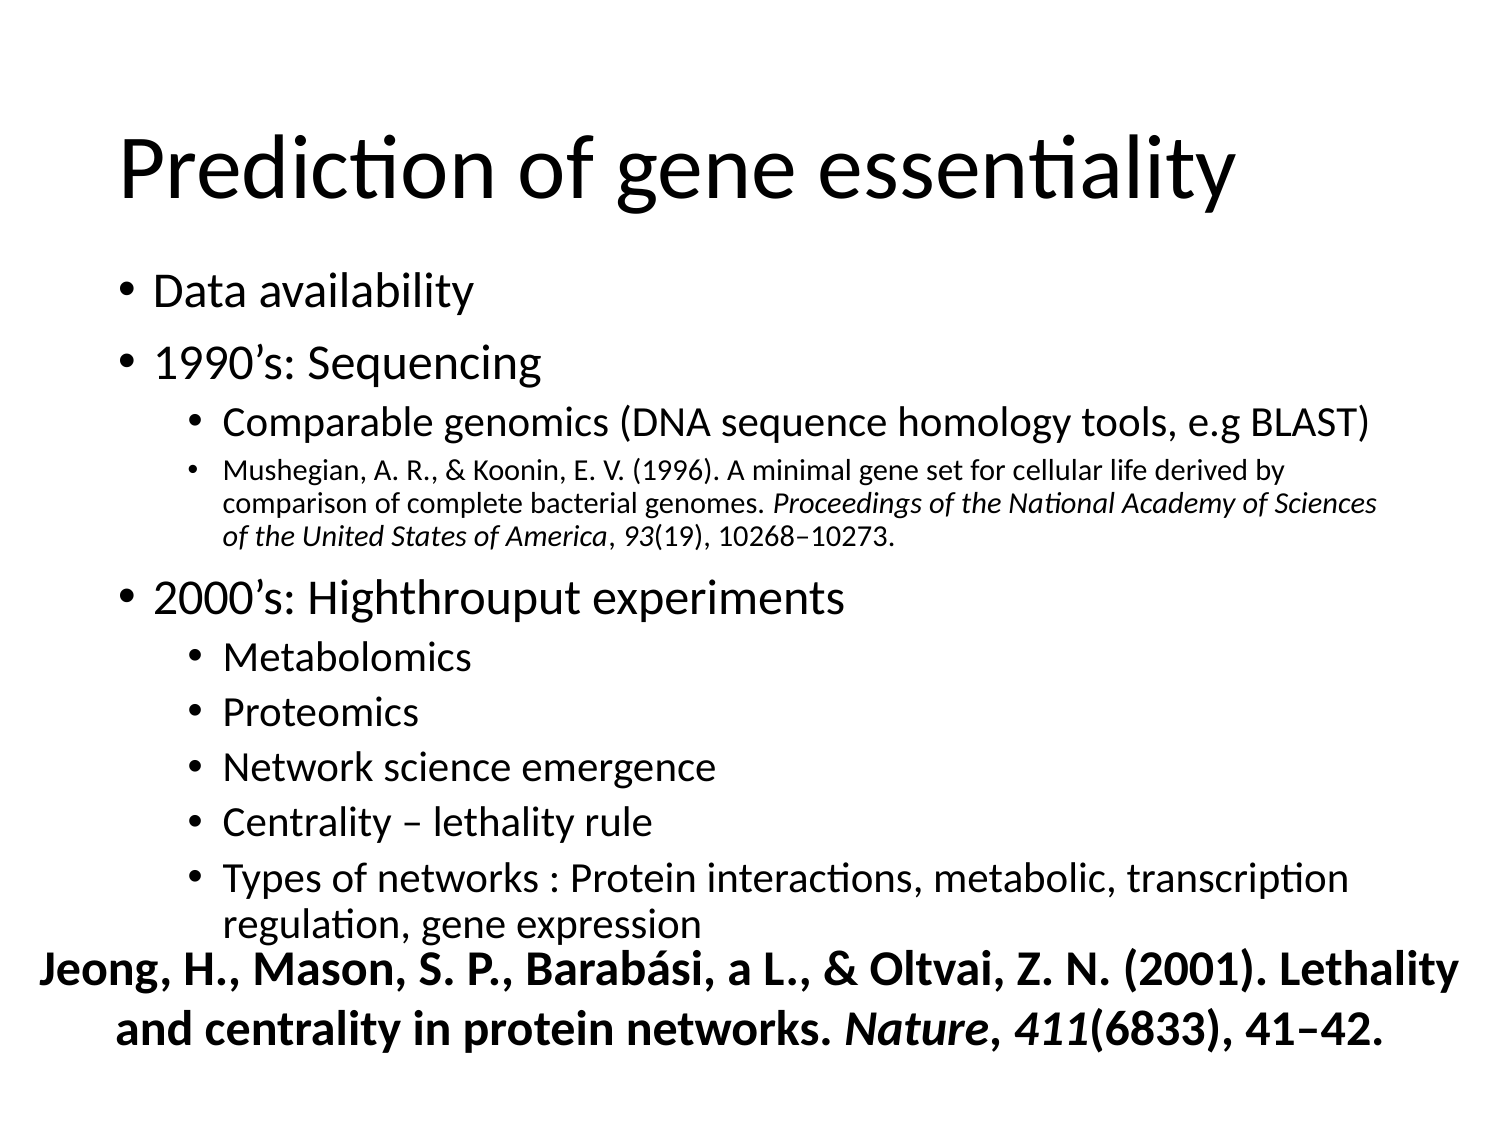

# Prediction of gene essentiality
Data availability
1990’s: Sequencing
Comparable genomics (DNA sequence homology tools, e.g BLAST)
Mushegian, A. R., & Koonin, E. V. (1996). A minimal gene set for cellular life derived by comparison of complete bacterial genomes. Proceedings of the National Academy of Sciences of the United States of America, 93(19), 10268–10273.
2000’s: Highthrouput experiments
Metabolomics
Proteomics
Network science emergence
Centrality – lethality rule
Types of networks : Protein interactions, metabolic, transcription regulation, gene expression

Jeong, H., Mason, S. P., Barabási, a L., & Oltvai, Z. N. (2001). Lethality and centrality in protein networks. Nature, 411(6833), 41–42.